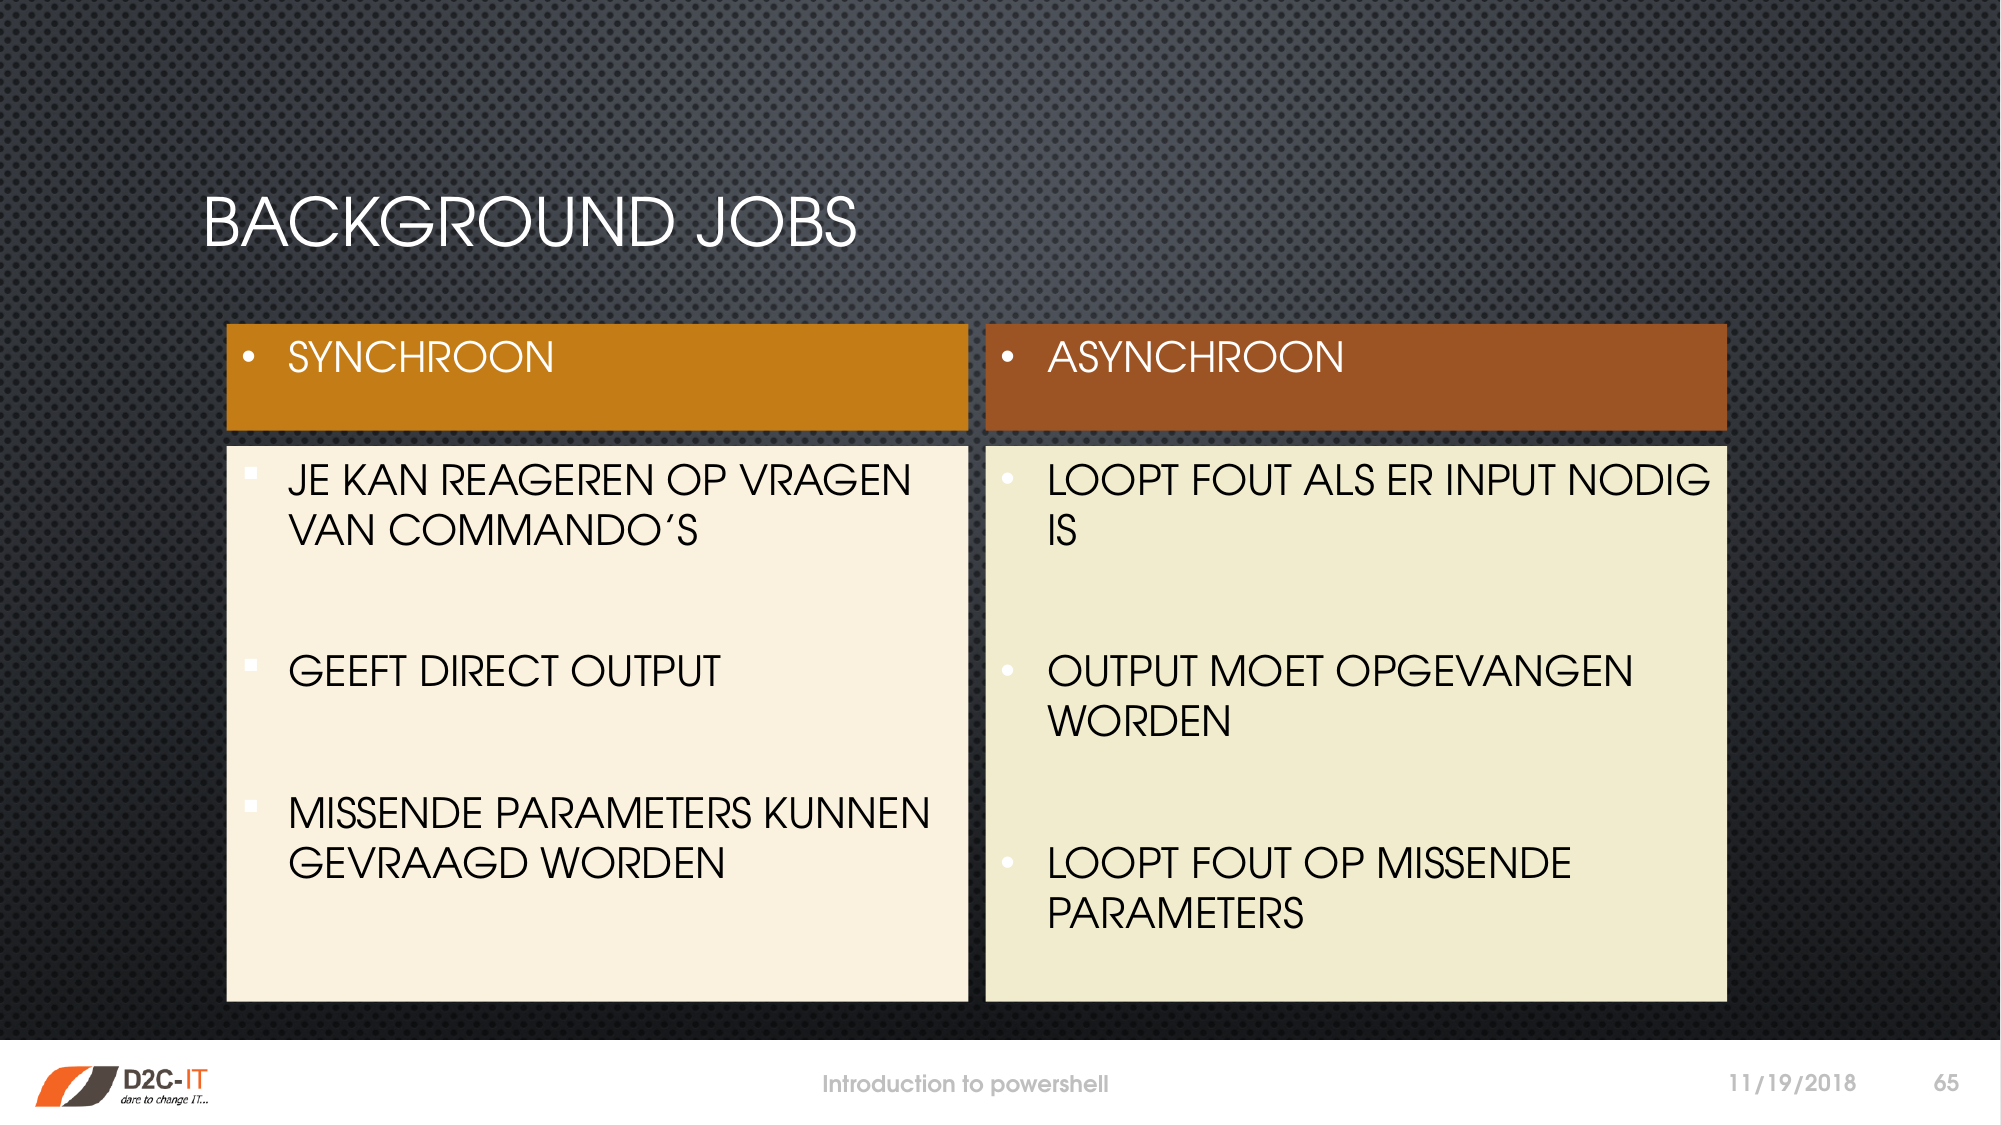

# Background jobs
Synchroon
Asynchroon
Je kan reageren op vragen van commando’s

Geeft direct output

Missende parameters kunnen gevraagd worden

Loopt fout als er input nodig is

Output moet opgevangen worden

Loopt fout op missende parameters

11/19/2018
65
Introduction to powershell